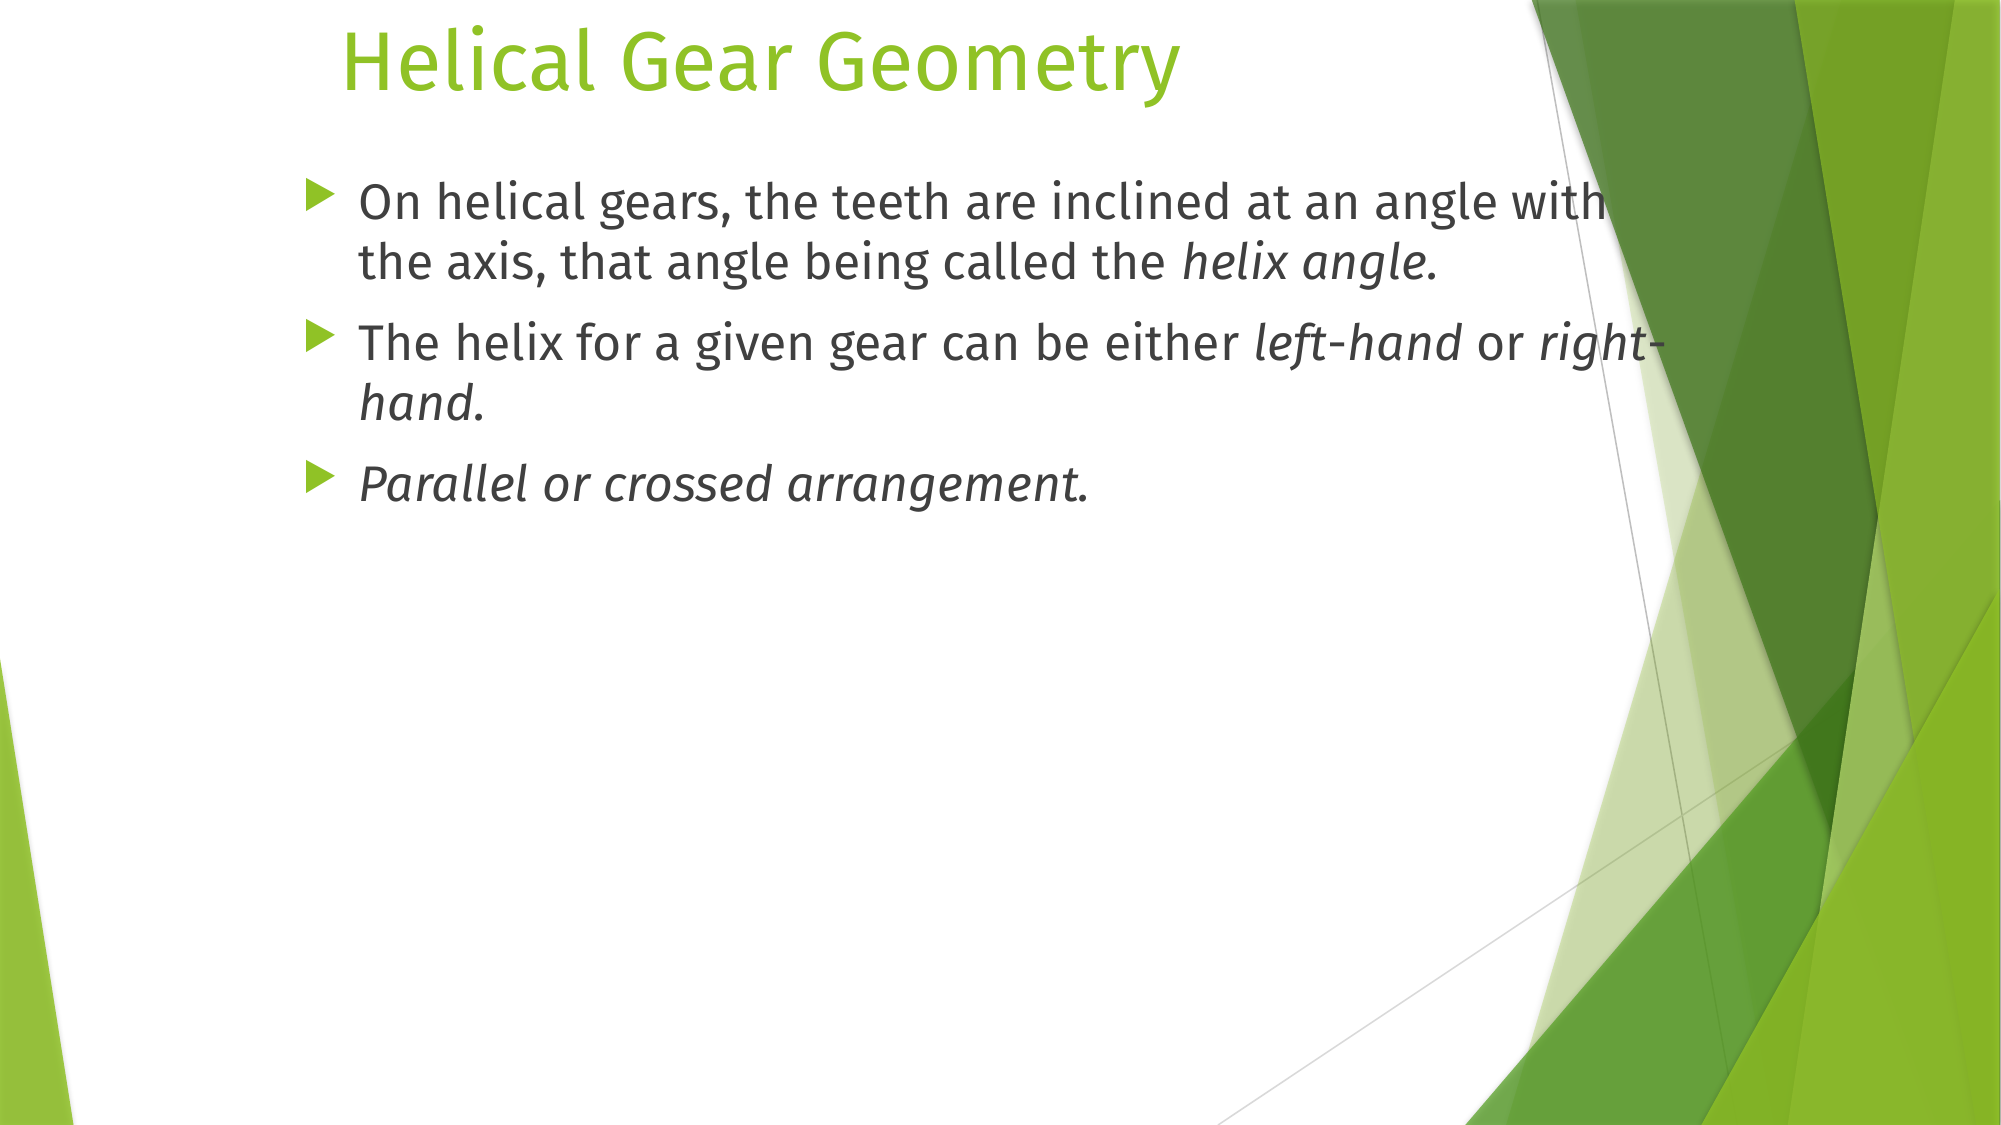

# Helical Gear Geometry
On helical gears, the teeth are inclined at an angle with the axis, that angle being called the helix angle.
The helix for a given gear can be either left-hand or right-hand.
Parallel or crossed arrangement.